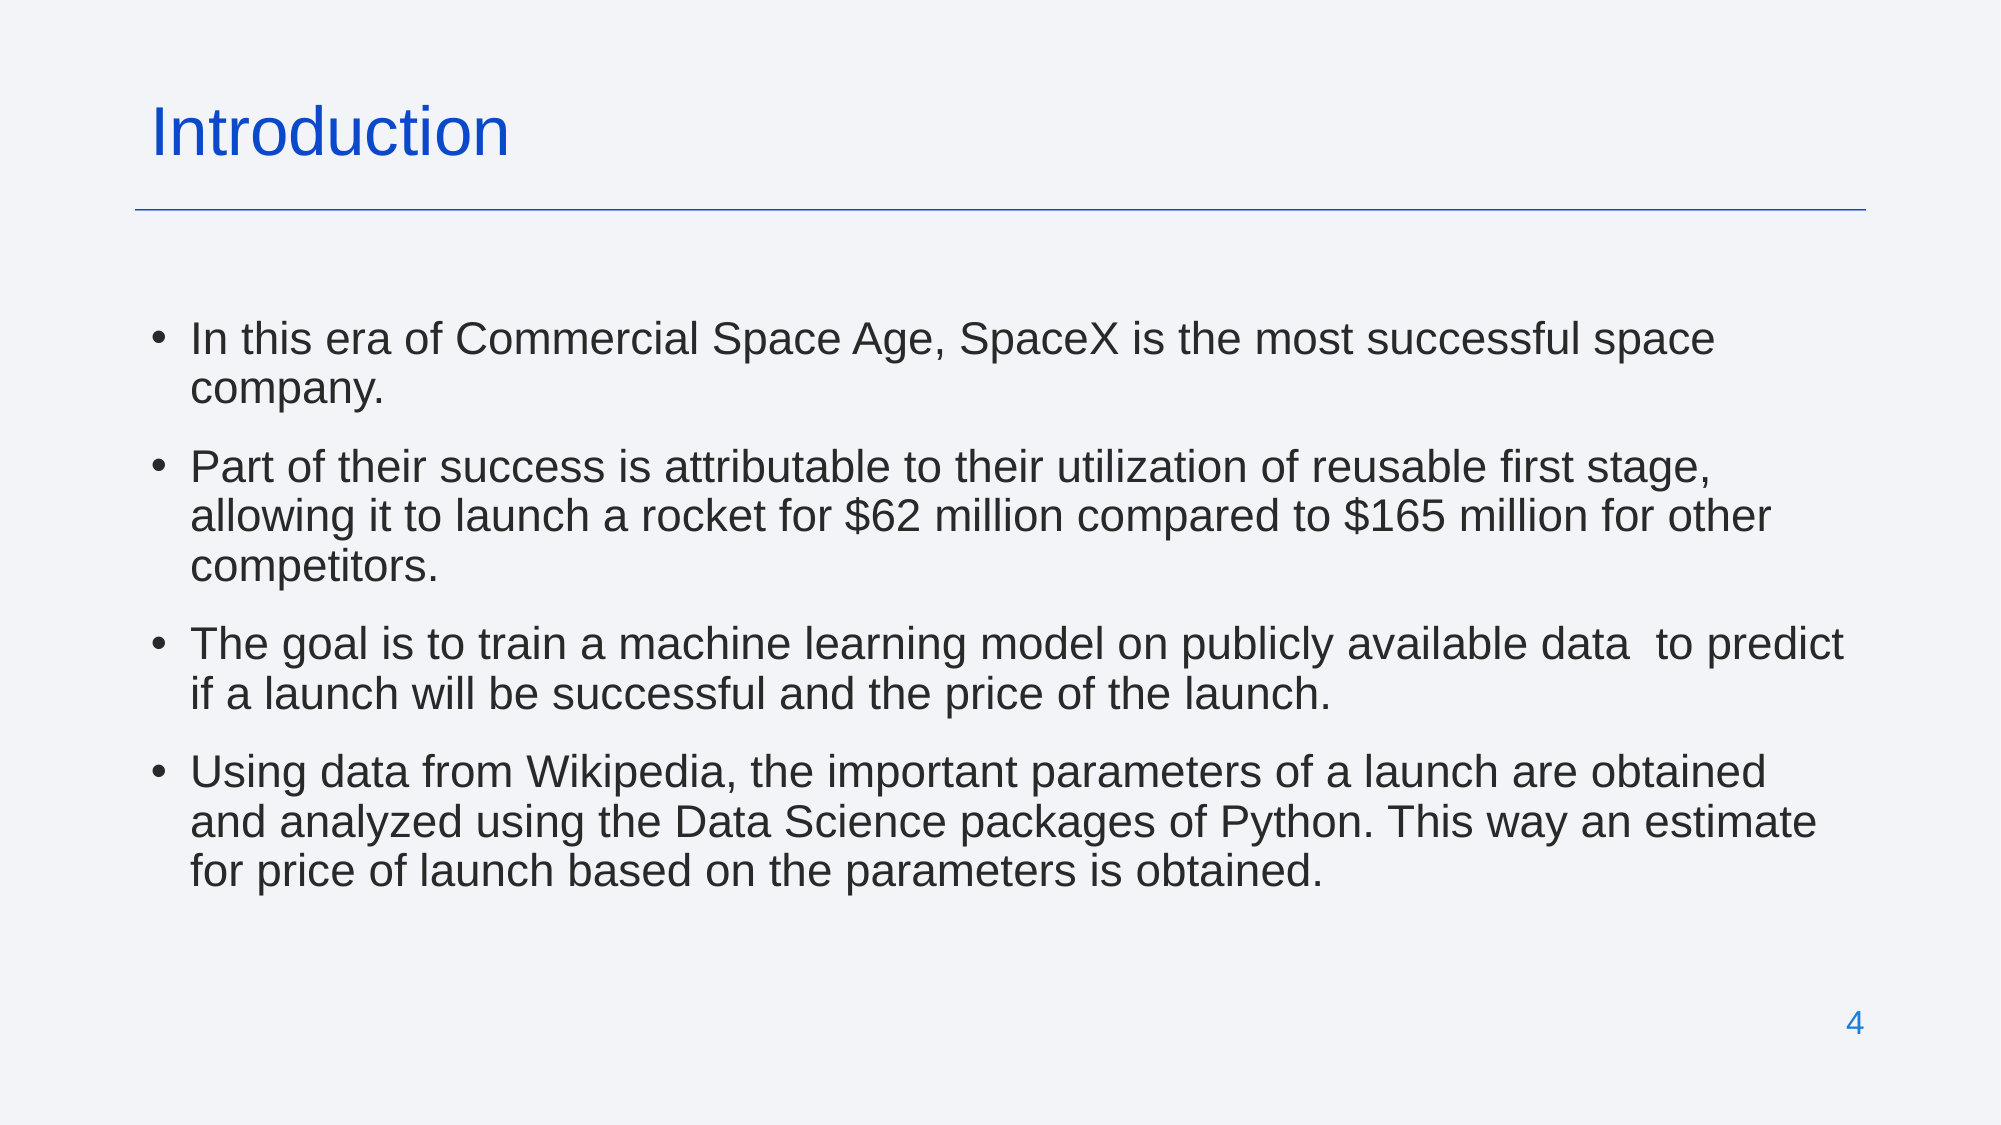

Introduction
In this era of Commercial Space Age, SpaceX is the most successful space company.
Part of their success is attributable to their utilization of reusable first stage, allowing it to launch a rocket for $62 million compared to $165 million for other competitors.
The goal is to train a machine learning model on publicly available data  to predict if a launch will be successful and the price of the launch.
Using data from Wikipedia, the important parameters of a launch are obtained and analyzed using the Data Science packages of Python. This way an estimate for price of launch based on the parameters is obtained.

4